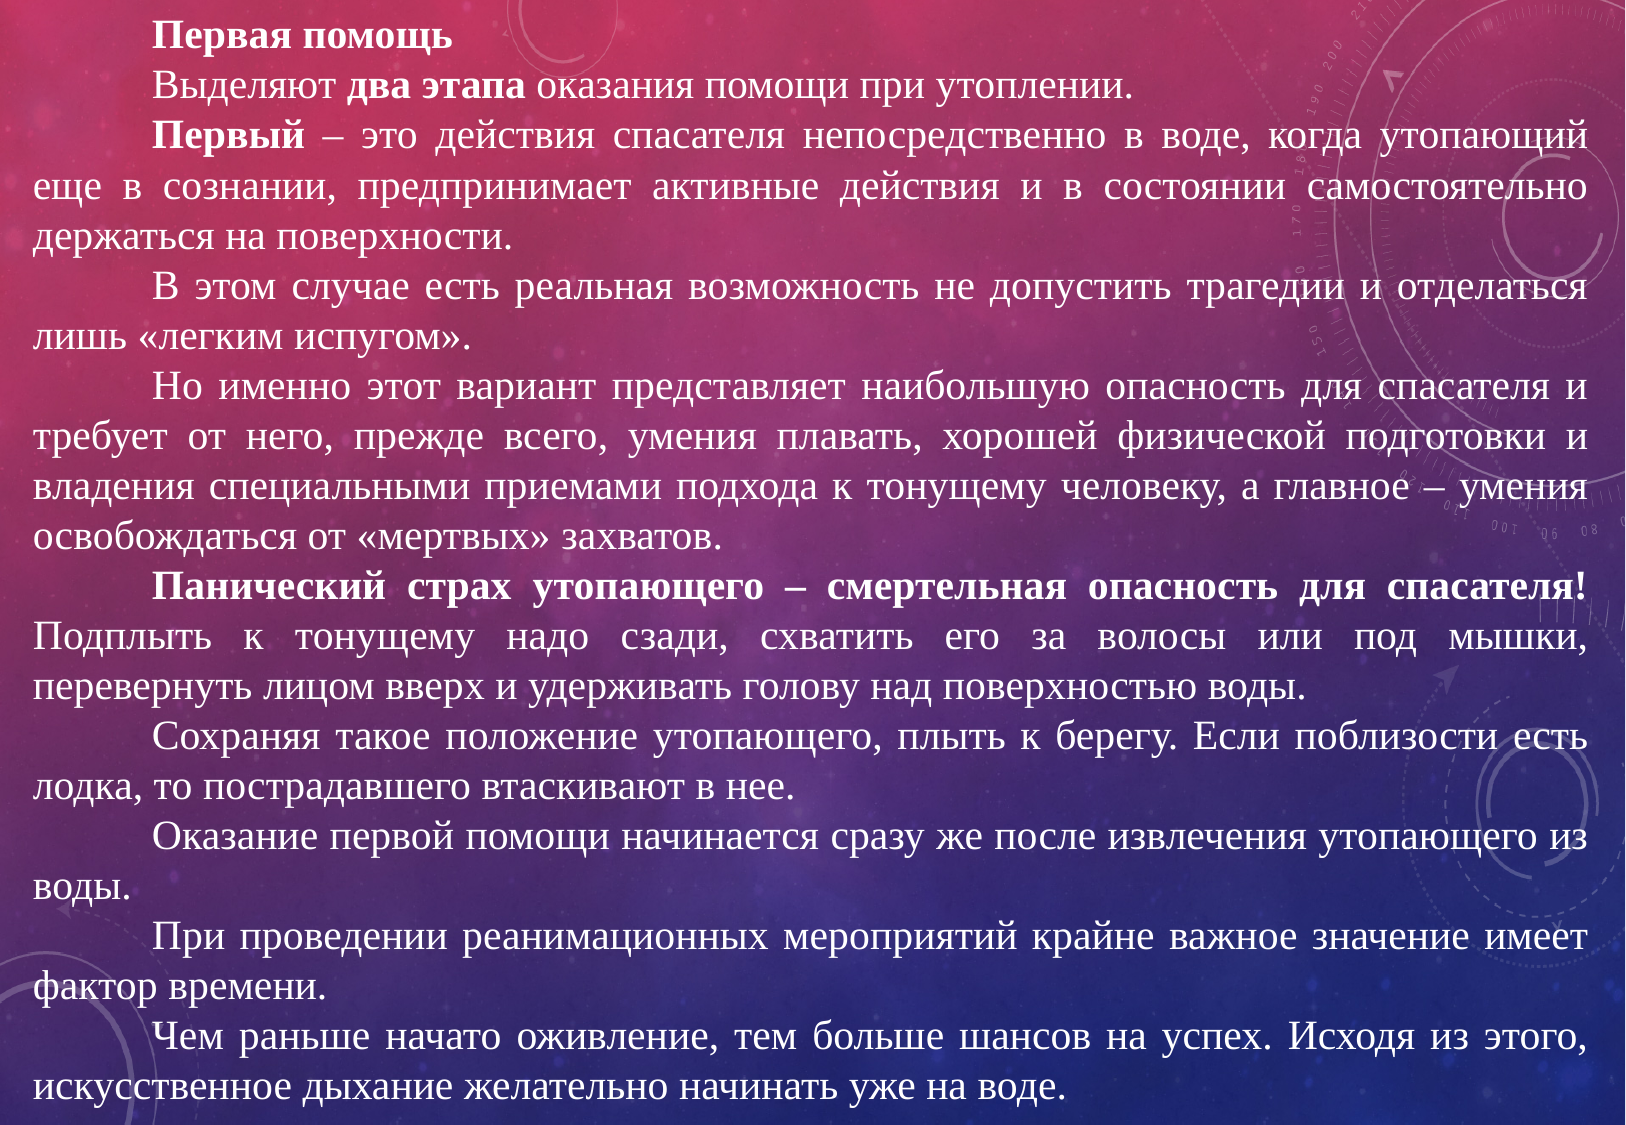

Первая помощь
Выделяют два этапа оказания помощи при утоплении.
Первый – это действия спасателя непосредственно в воде, когда утопающий еще в сознании, предпринимает активные действия и в состоянии самостоятельно держаться на поверхности.
В этом случае есть реальная возможность не допустить трагедии и отделаться лишь «легким испугом».
Но именно этот вариант представляет наибольшую опасность для спасателя и требует от него, прежде всего, умения плавать, хорошей физической подготовки и владения специальными приемами подхода к тонущему человеку, а главное – умения освобождаться от «мертвых» захватов.
Панический страх утопающего – смертельная опасность для спасателя! Подплыть к тонущему надо сзади, схватить его за волосы или под мышки, перевернуть лицом вверх и удерживать голову над поверхностью воды.
Сохраняя такое положение утопающего, плыть к берегу. Если поблизости есть лодка, то пострадавшего втаскивают в нее.
Оказание первой помощи начинается сразу же после извлечения утопающего из воды.
При проведении реанимационных мероприятий крайне важное значение имеет фактор времени.
Чем раньше начато оживление, тем больше шансов на успех. Исходя из этого, искусственное дыхание желательно начинать уже на воде.